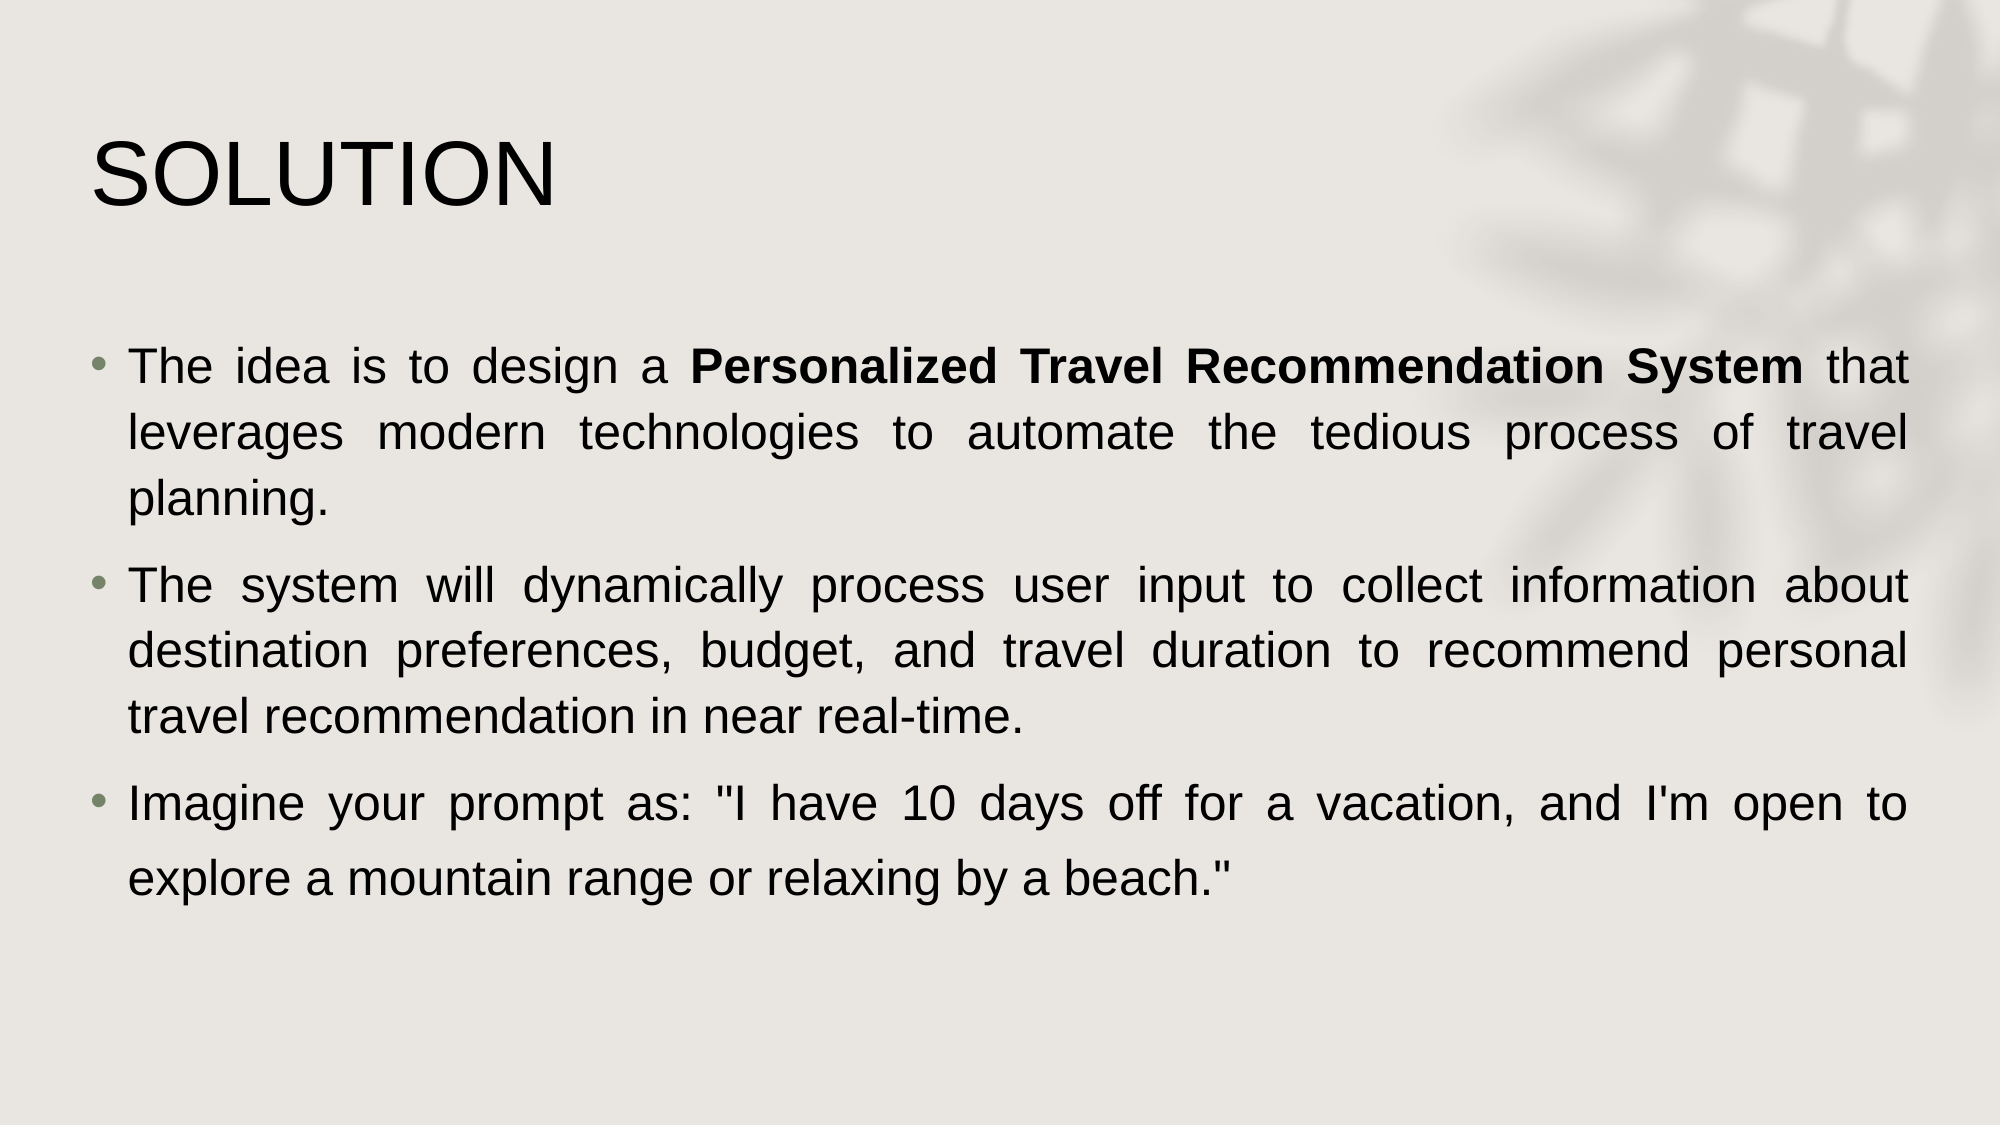

# SOLUTION
The idea is to design a Personalized Travel Recommendation System that leverages modern technologies to automate the tedious process of travel planning.
The system will dynamically process user input to collect information about destination preferences, budget, and travel duration to recommend personal travel recommendation in near real-time.
Imagine your prompt as: "I have 10 days off for a vacation, and I'm open to explore a mountain range or relaxing by a beach."